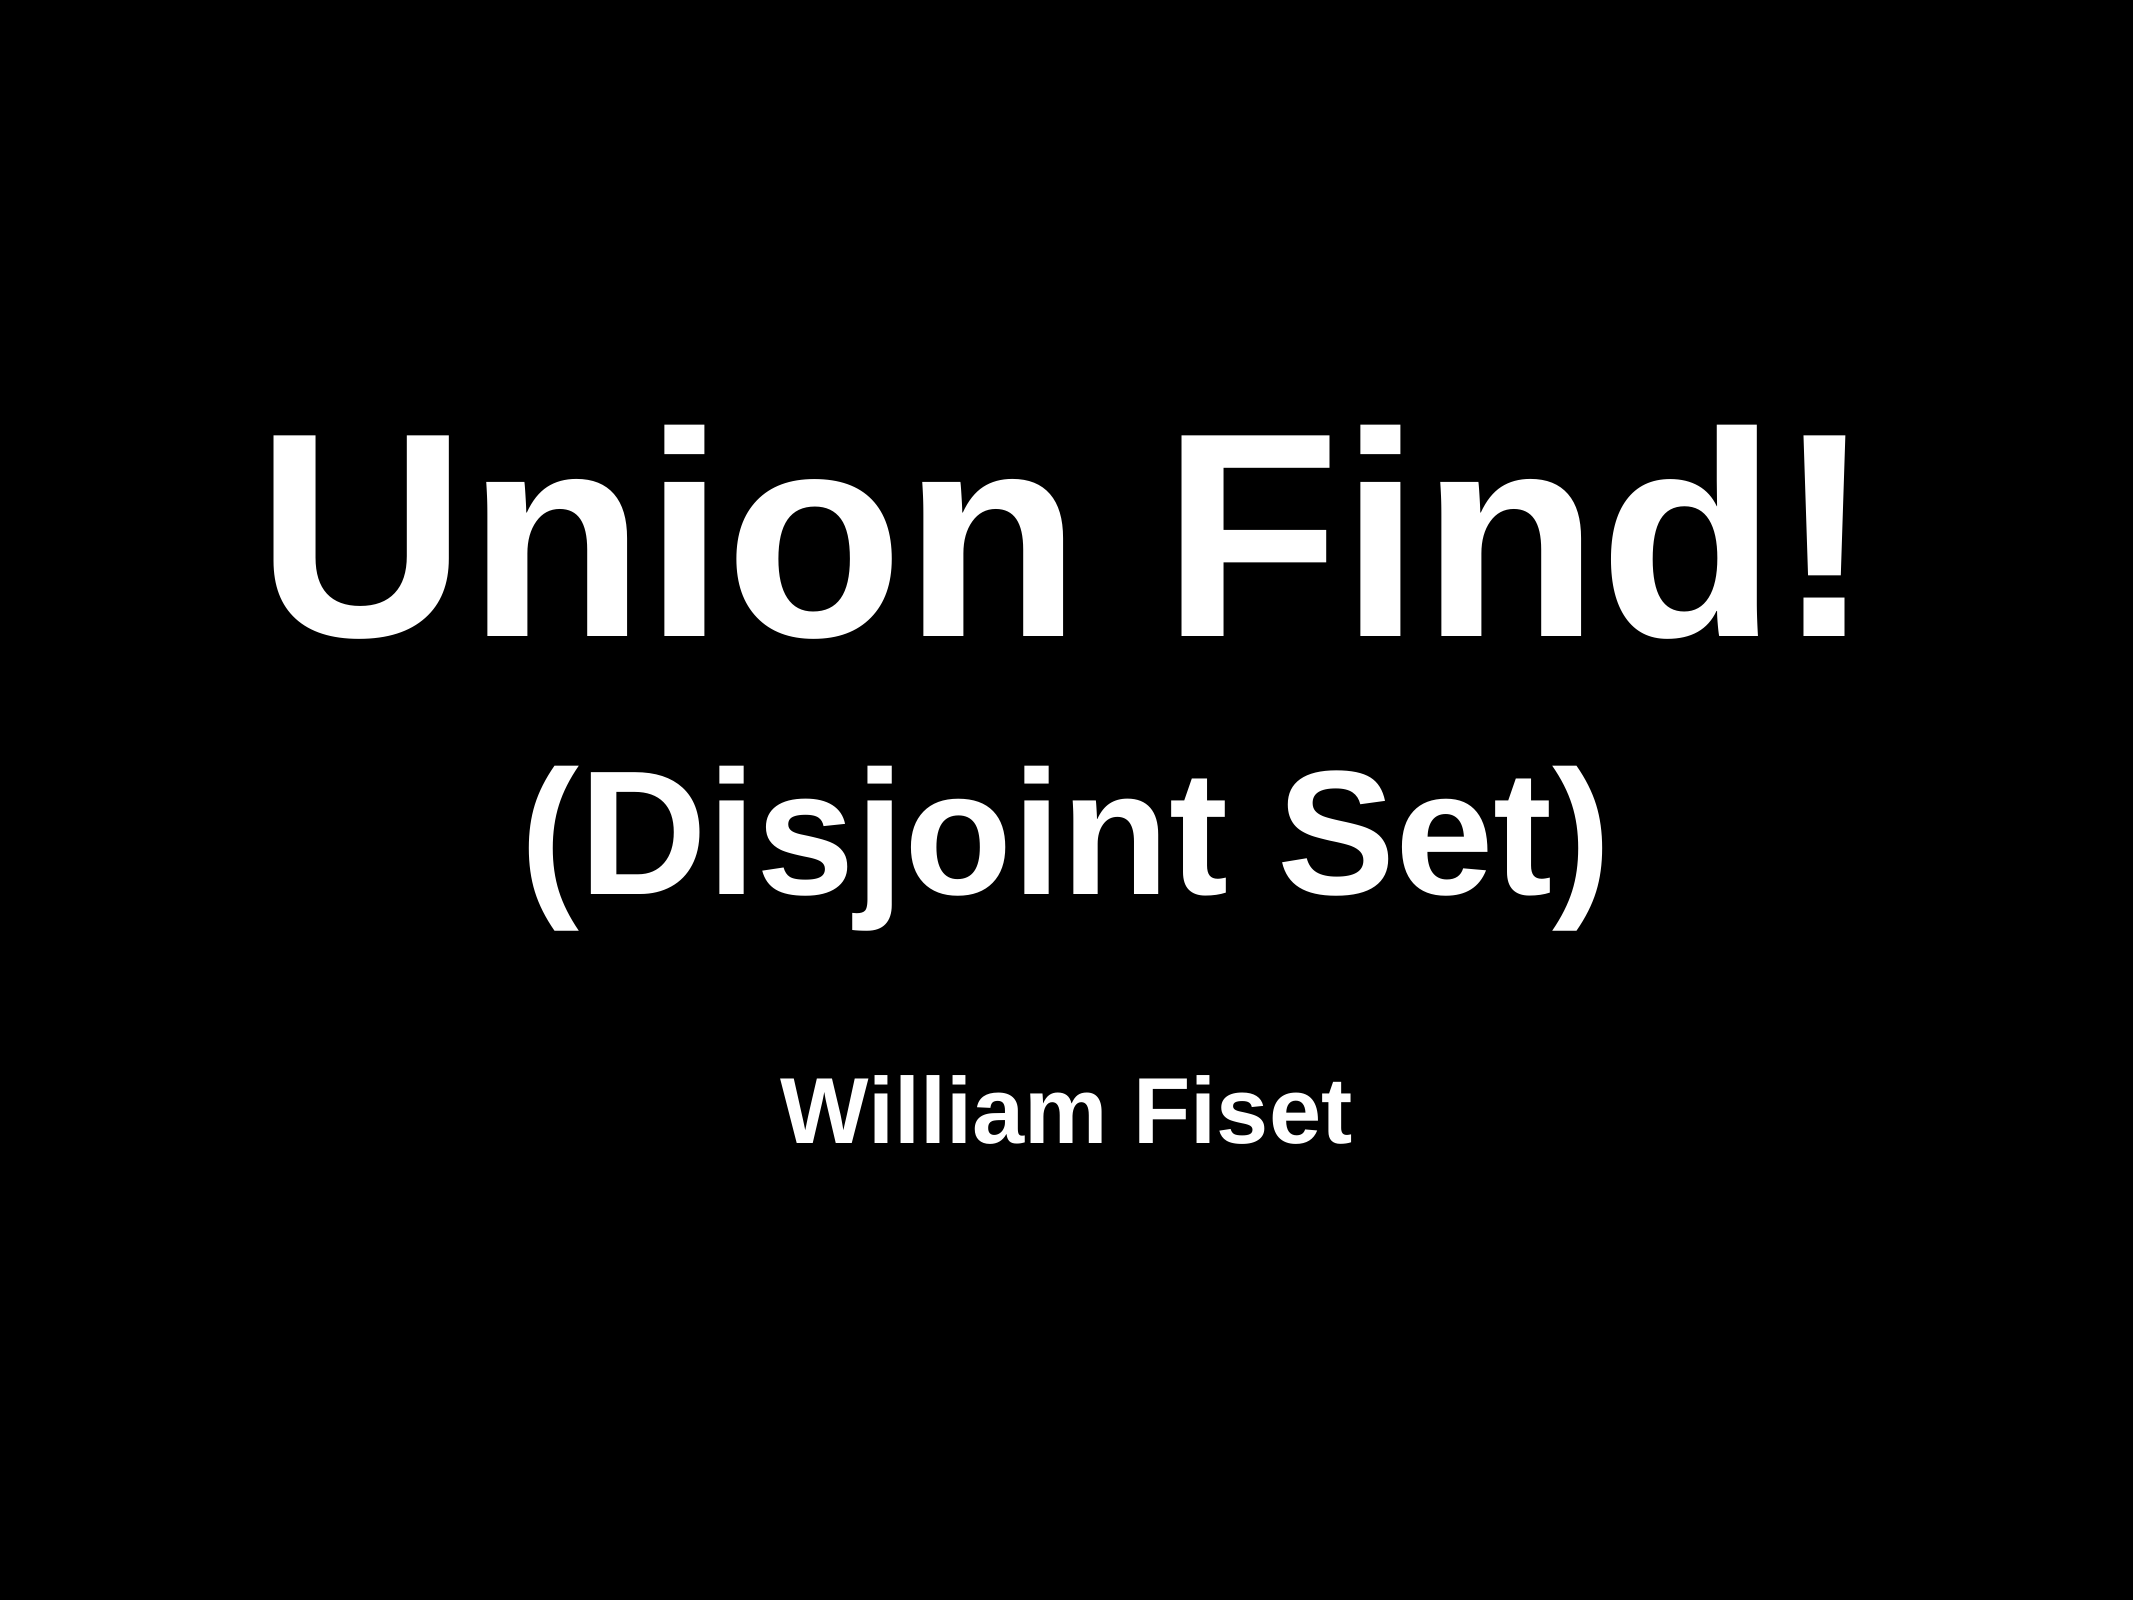

# Union Find!
(Disjoint Set)
William Fiset